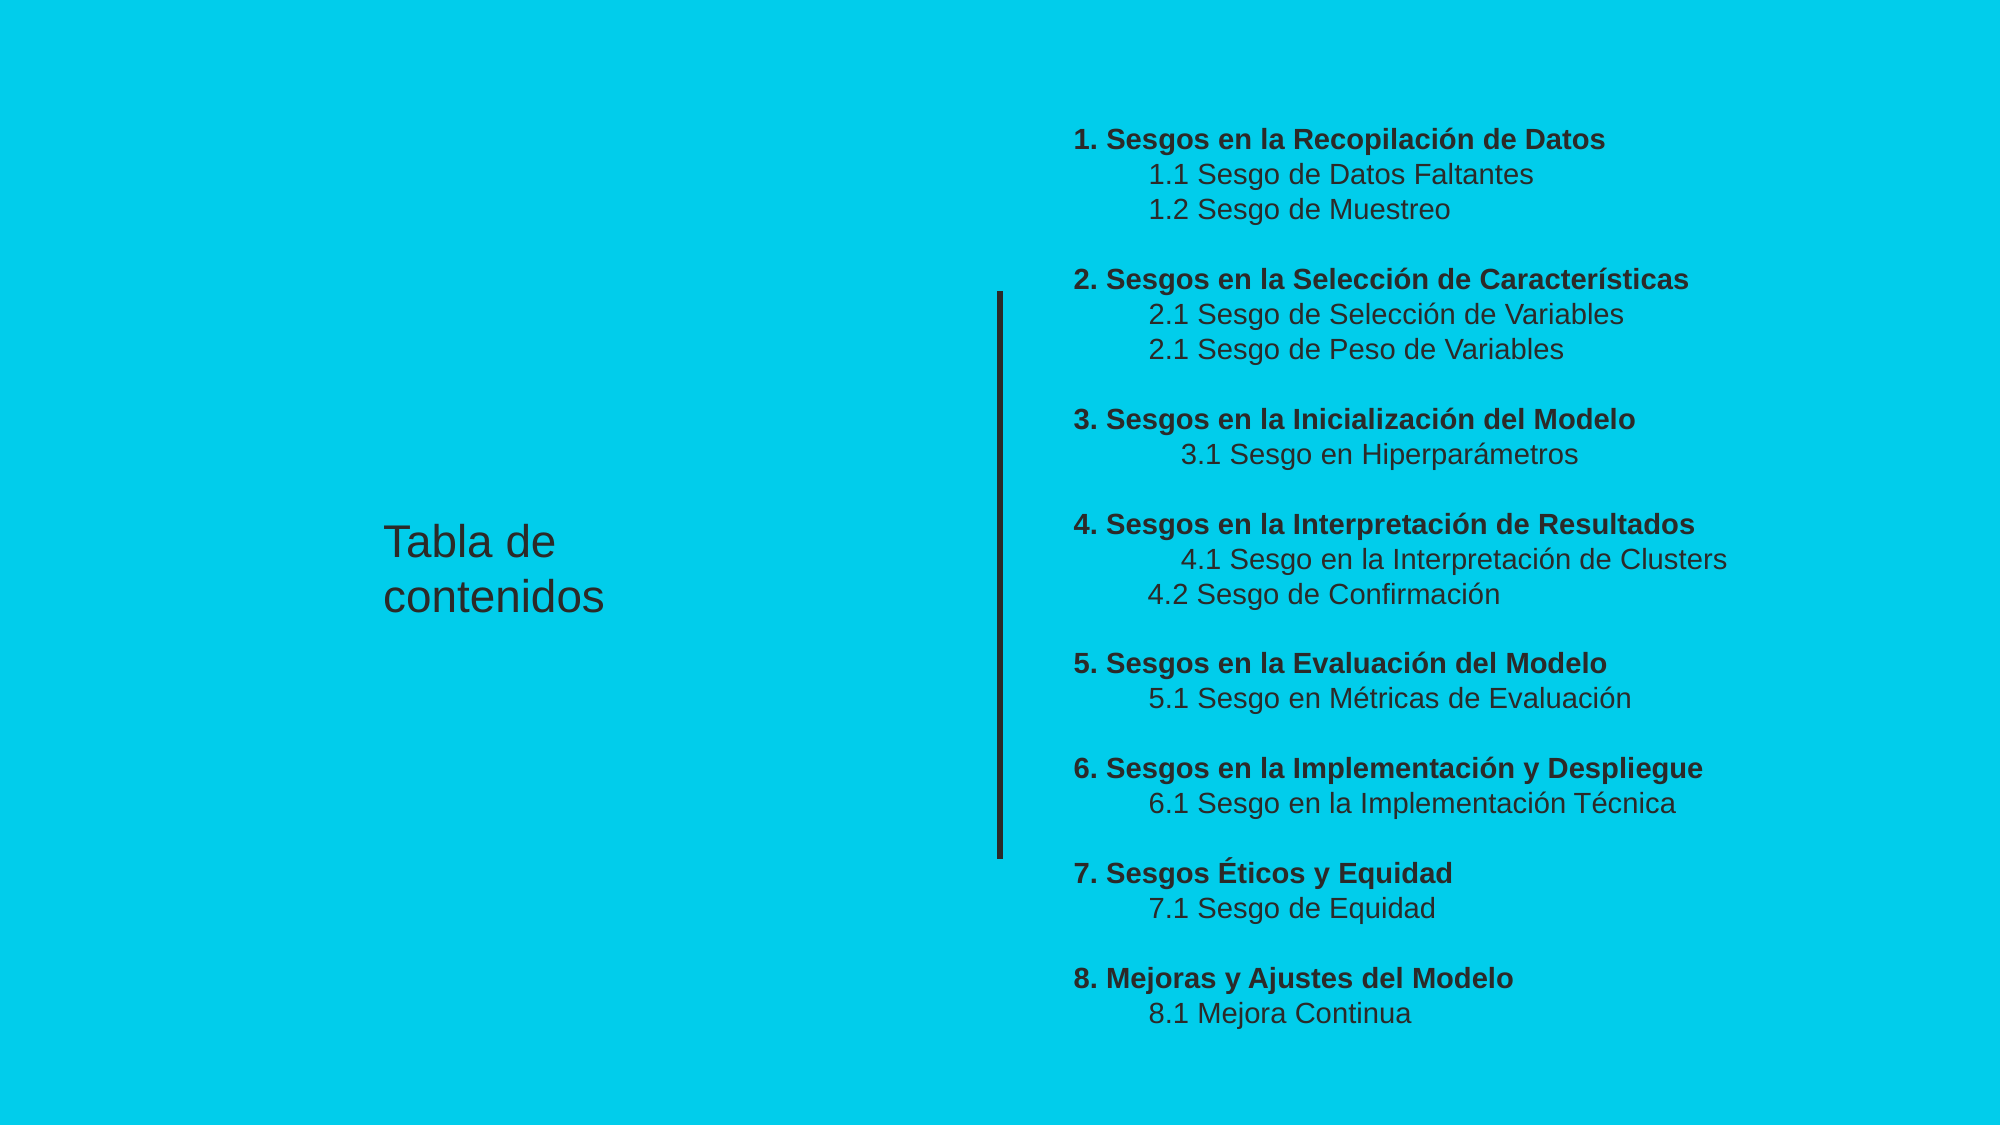

1. Sesgos en la Recopilación de Datos
1.1 Sesgo de Datos Faltantes
1.2 Sesgo de Muestreo

2. Sesgos en la Selección de Características
2.1 Sesgo de Selección de Variables
2.1 Sesgo de Peso de Variables

3. Sesgos en la Inicialización del Modelo
             3.1 Sesgo en Hiperparámetros

4. Sesgos en la Interpretación de Resultados
             4.1 Sesgo en la Interpretación de Clusters
         4.2 Sesgo de Confirmación

5. Sesgos en la Evaluación del Modelo
5.1 Sesgo en Métricas de Evaluación

6. Sesgos en la Implementación y Despliegue
6.1 Sesgo en la Implementación Técnica

7. Sesgos Éticos y Equidad
7.1 Sesgo de Equidad

8. Mejoras y Ajustes del Modelo
8.1 Mejora Continua

Tabla de contenidos